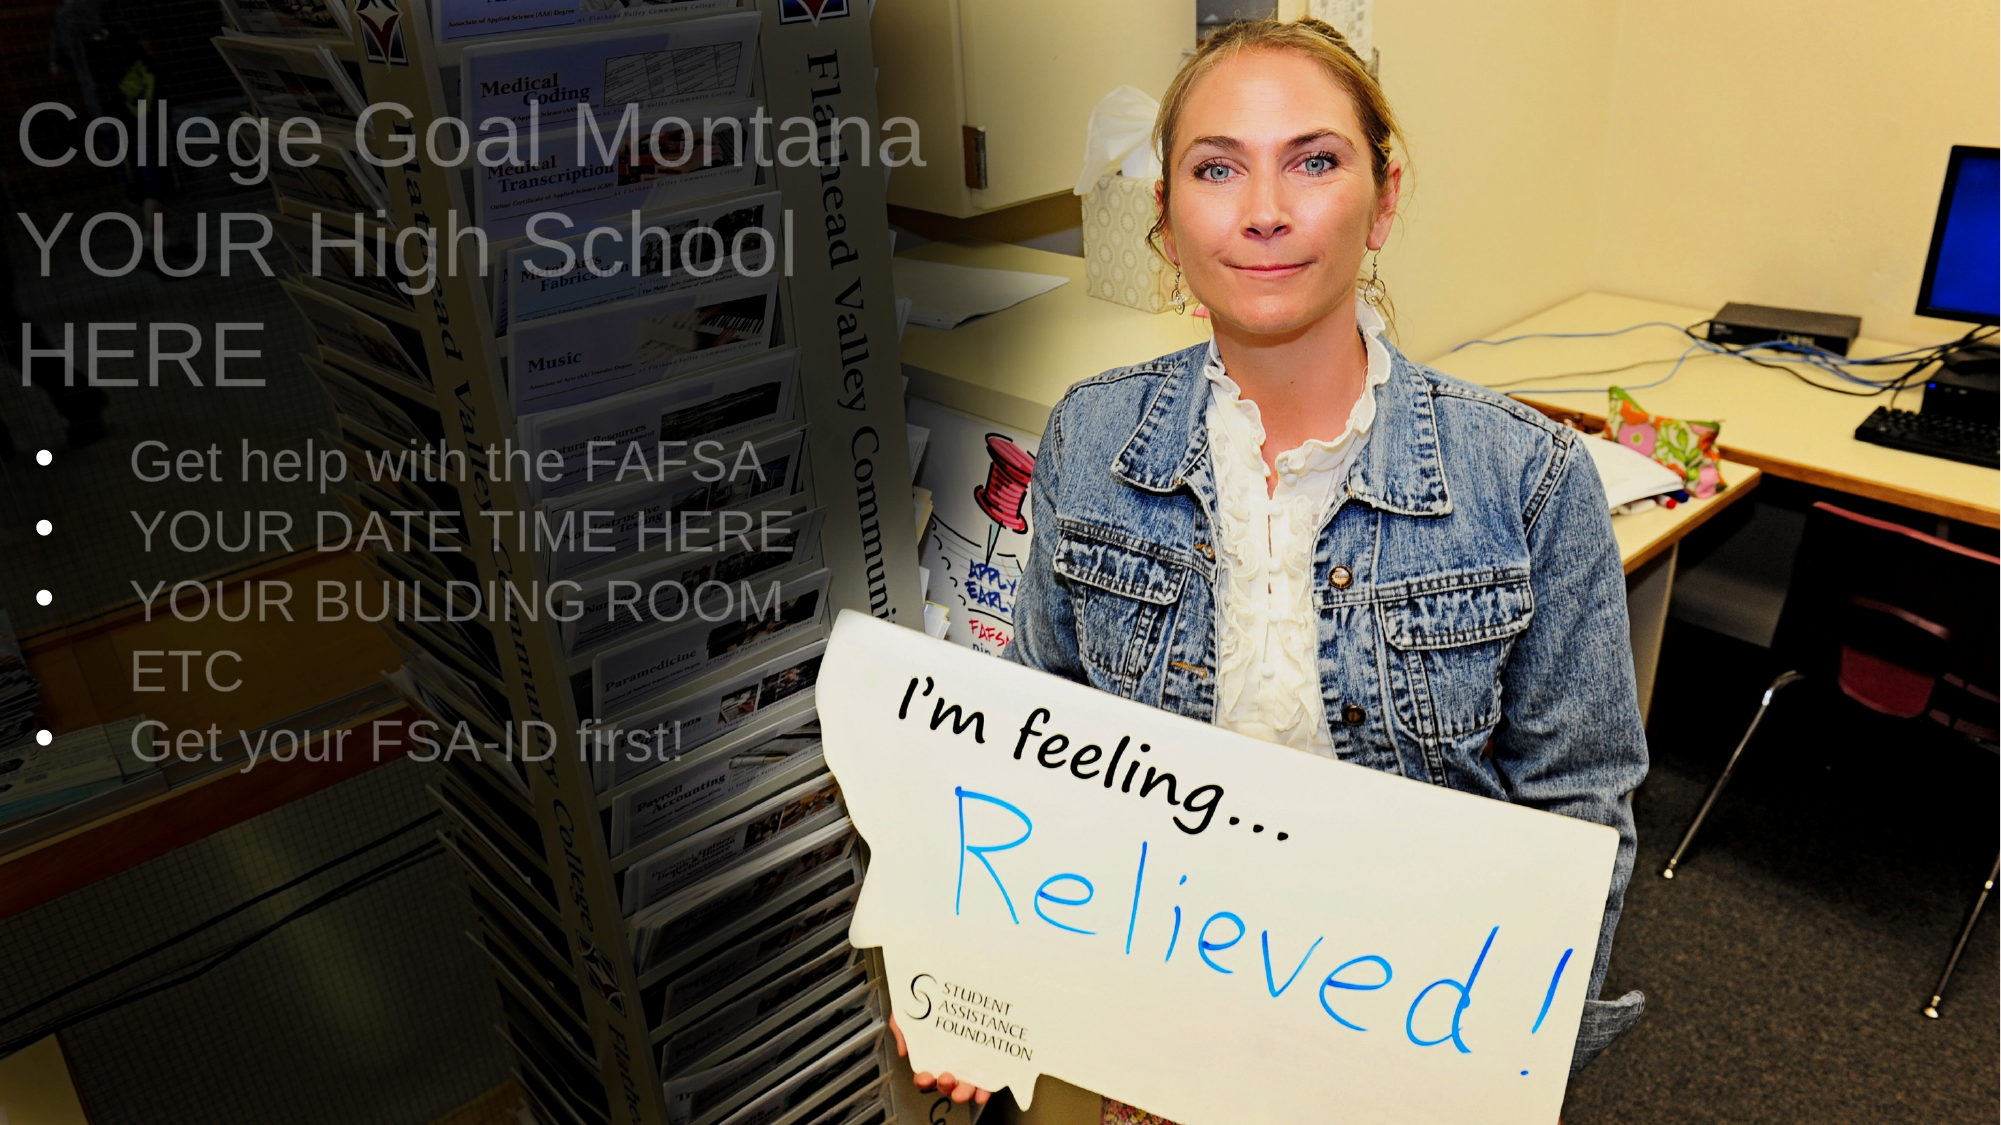

College Goal Montana
YOUR High School HERE
Get help with the FAFSA
YOUR DATE TIME HERE
YOUR BUILDING ROOM ETC
Get your FSA-ID first!